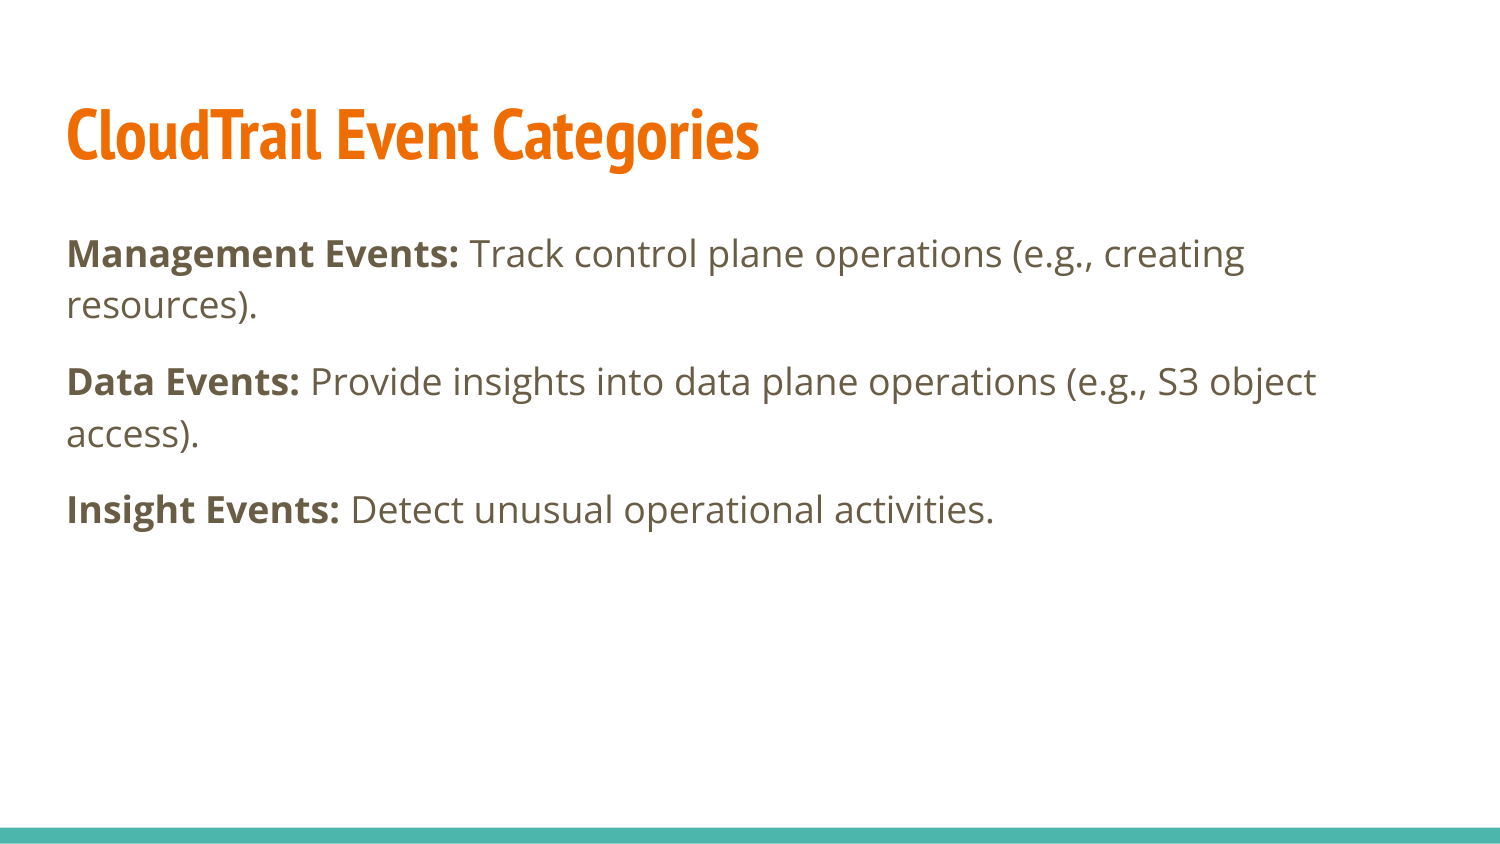

# CloudTrail Event Categories
Management Events: Track control plane operations (e.g., creating resources).
Data Events: Provide insights into data plane operations (e.g., S3 object access).
Insight Events: Detect unusual operational activities.